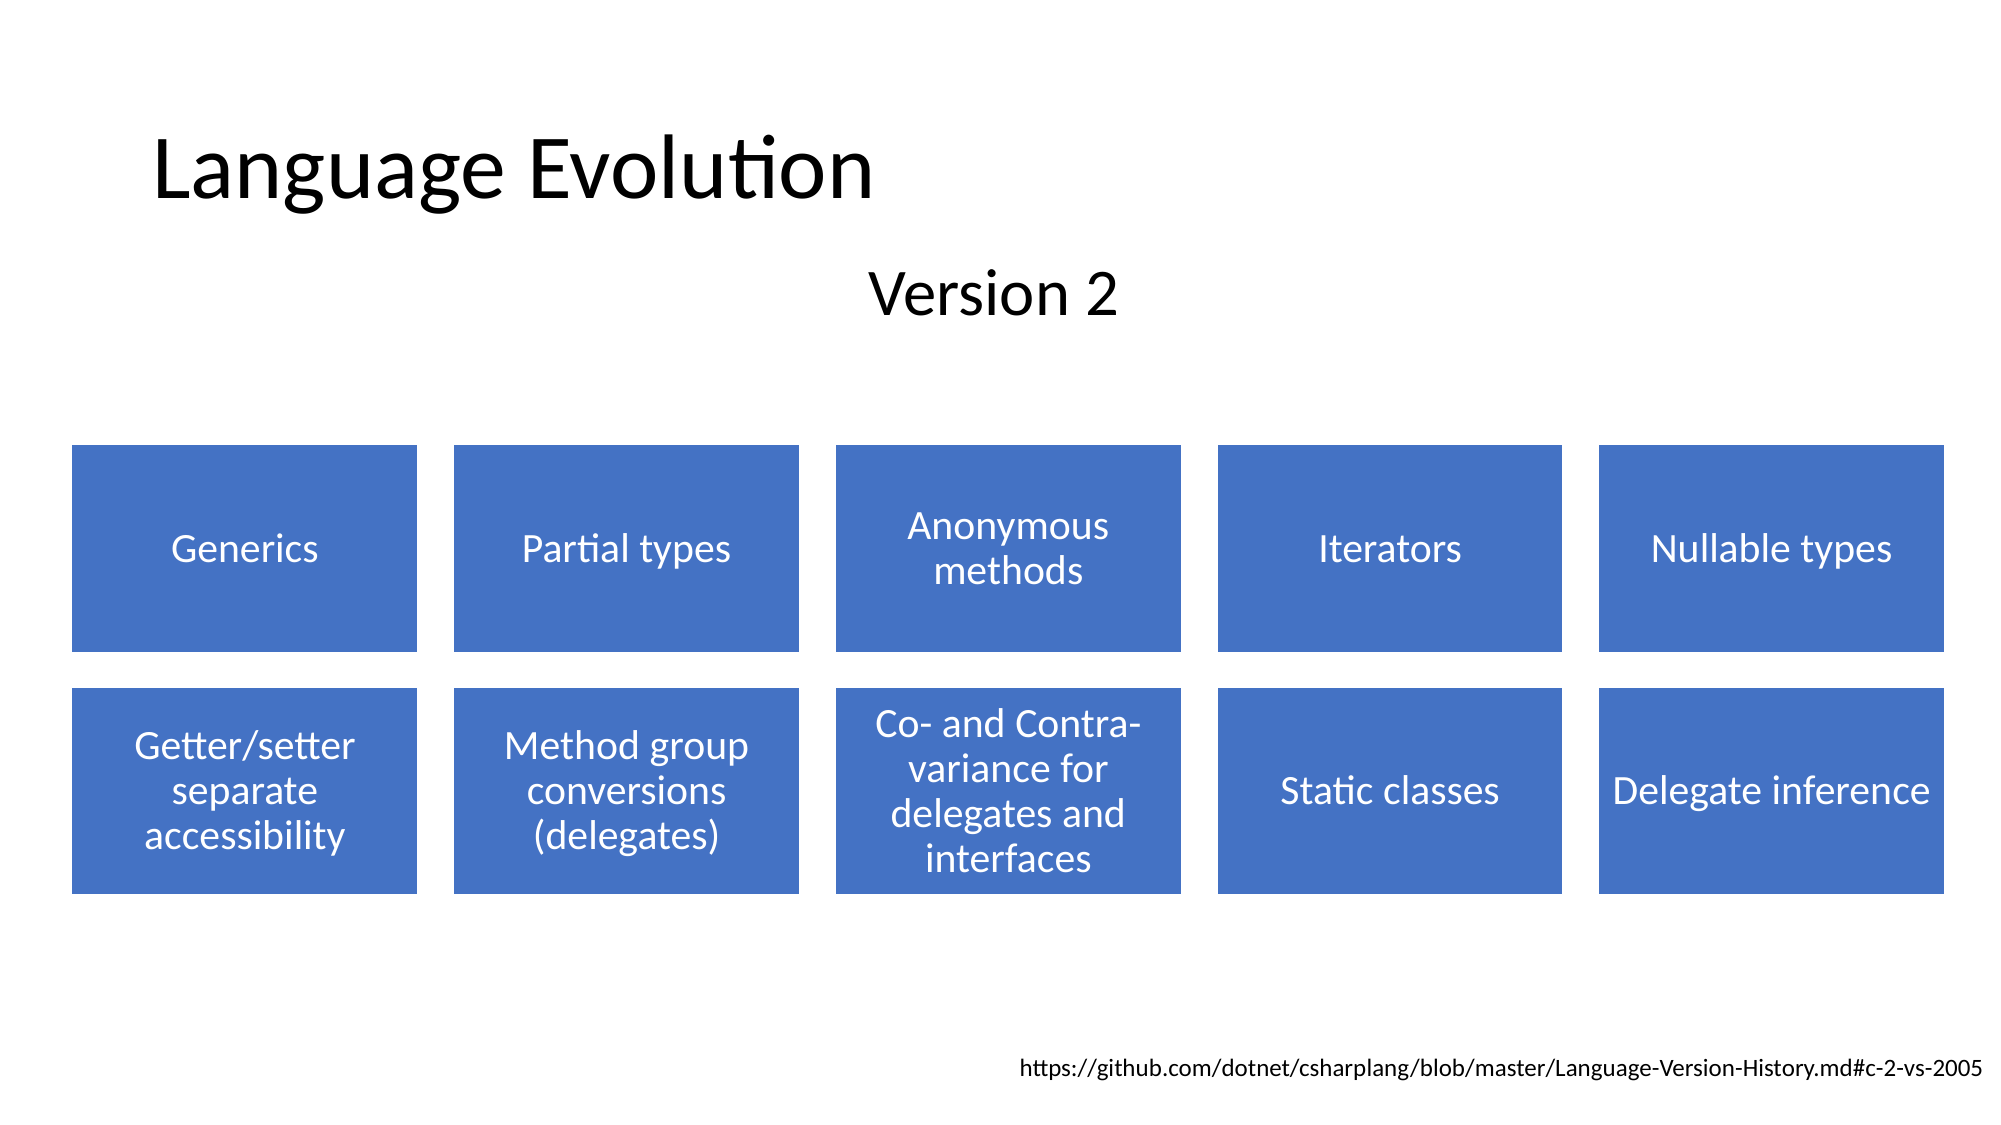

# Language Evolution
Version 2
Generics
Partial types
Anonymous methods
Iterators
Nullable types
Getter/setter separate accessibility
Method group conversions (delegates)
Co- and Contra-variance for delegates and interfaces
Static classes
Delegate inference
https://github.com/dotnet/csharplang/blob/master/Language-Version-History.md#c-2-vs-2005